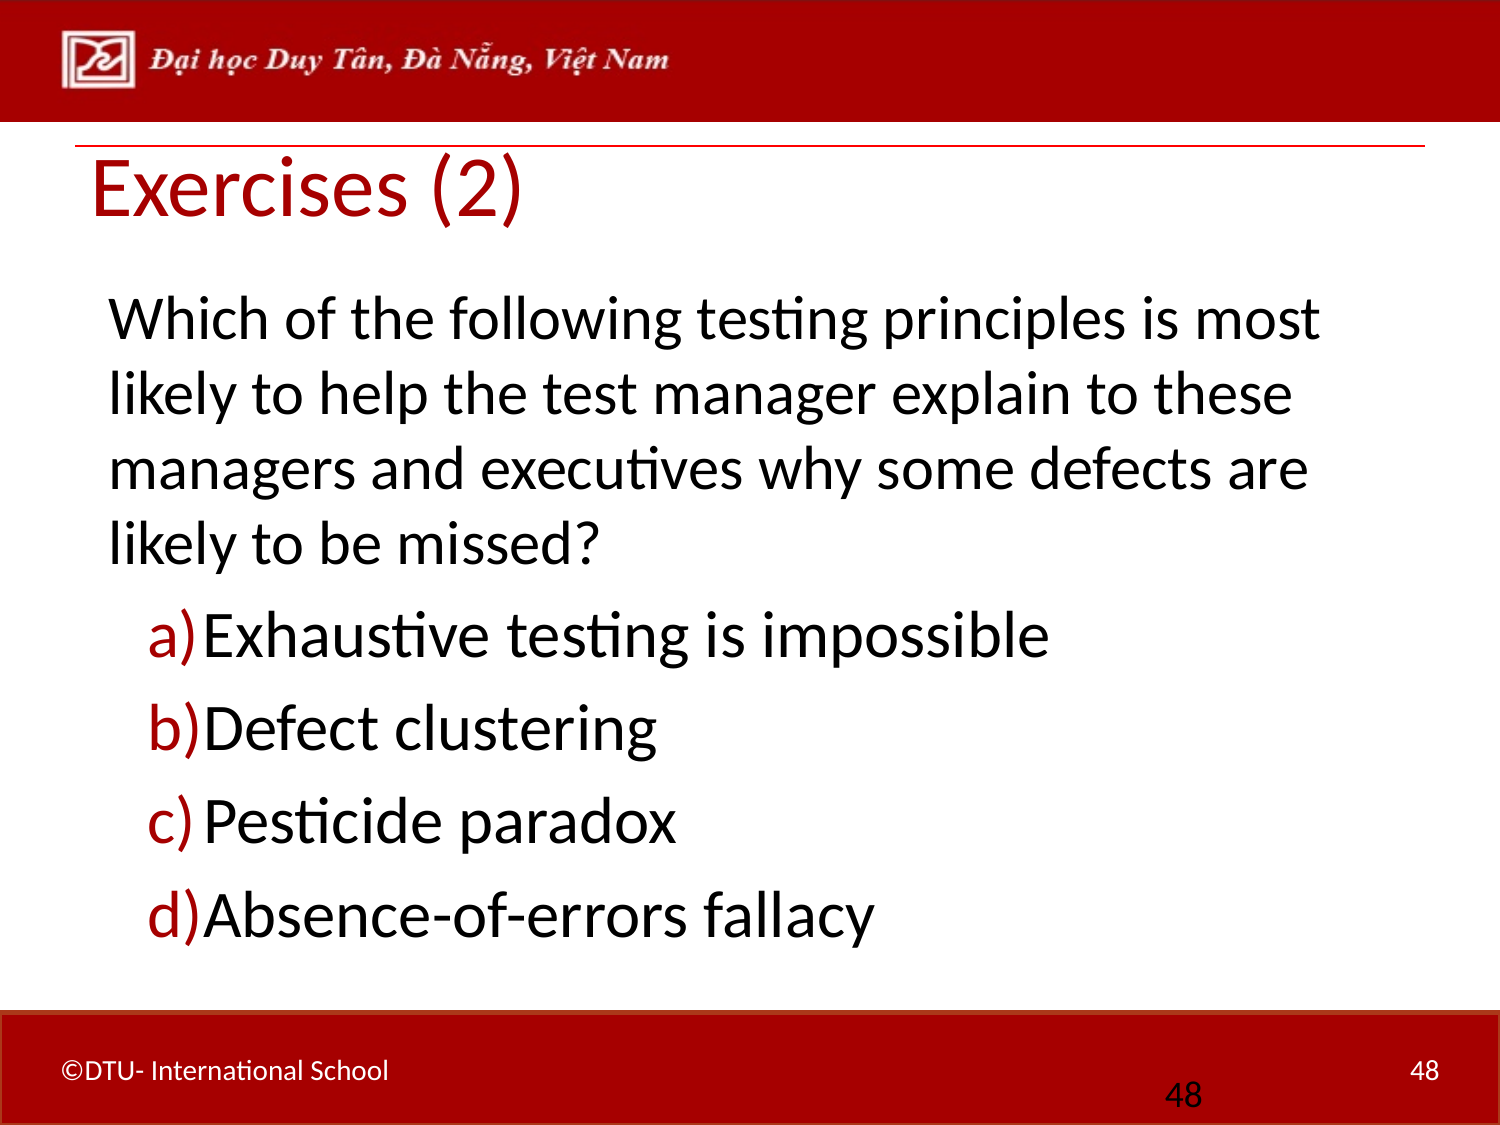

# Exercises (2)
Which of the following testing principles is most likely to help the test manager explain to these managers and executives why some defects are likely to be missed?
Exhaustive testing is impossible
Defect clustering
Pesticide paradox
Absence-of-errors fallacy
48